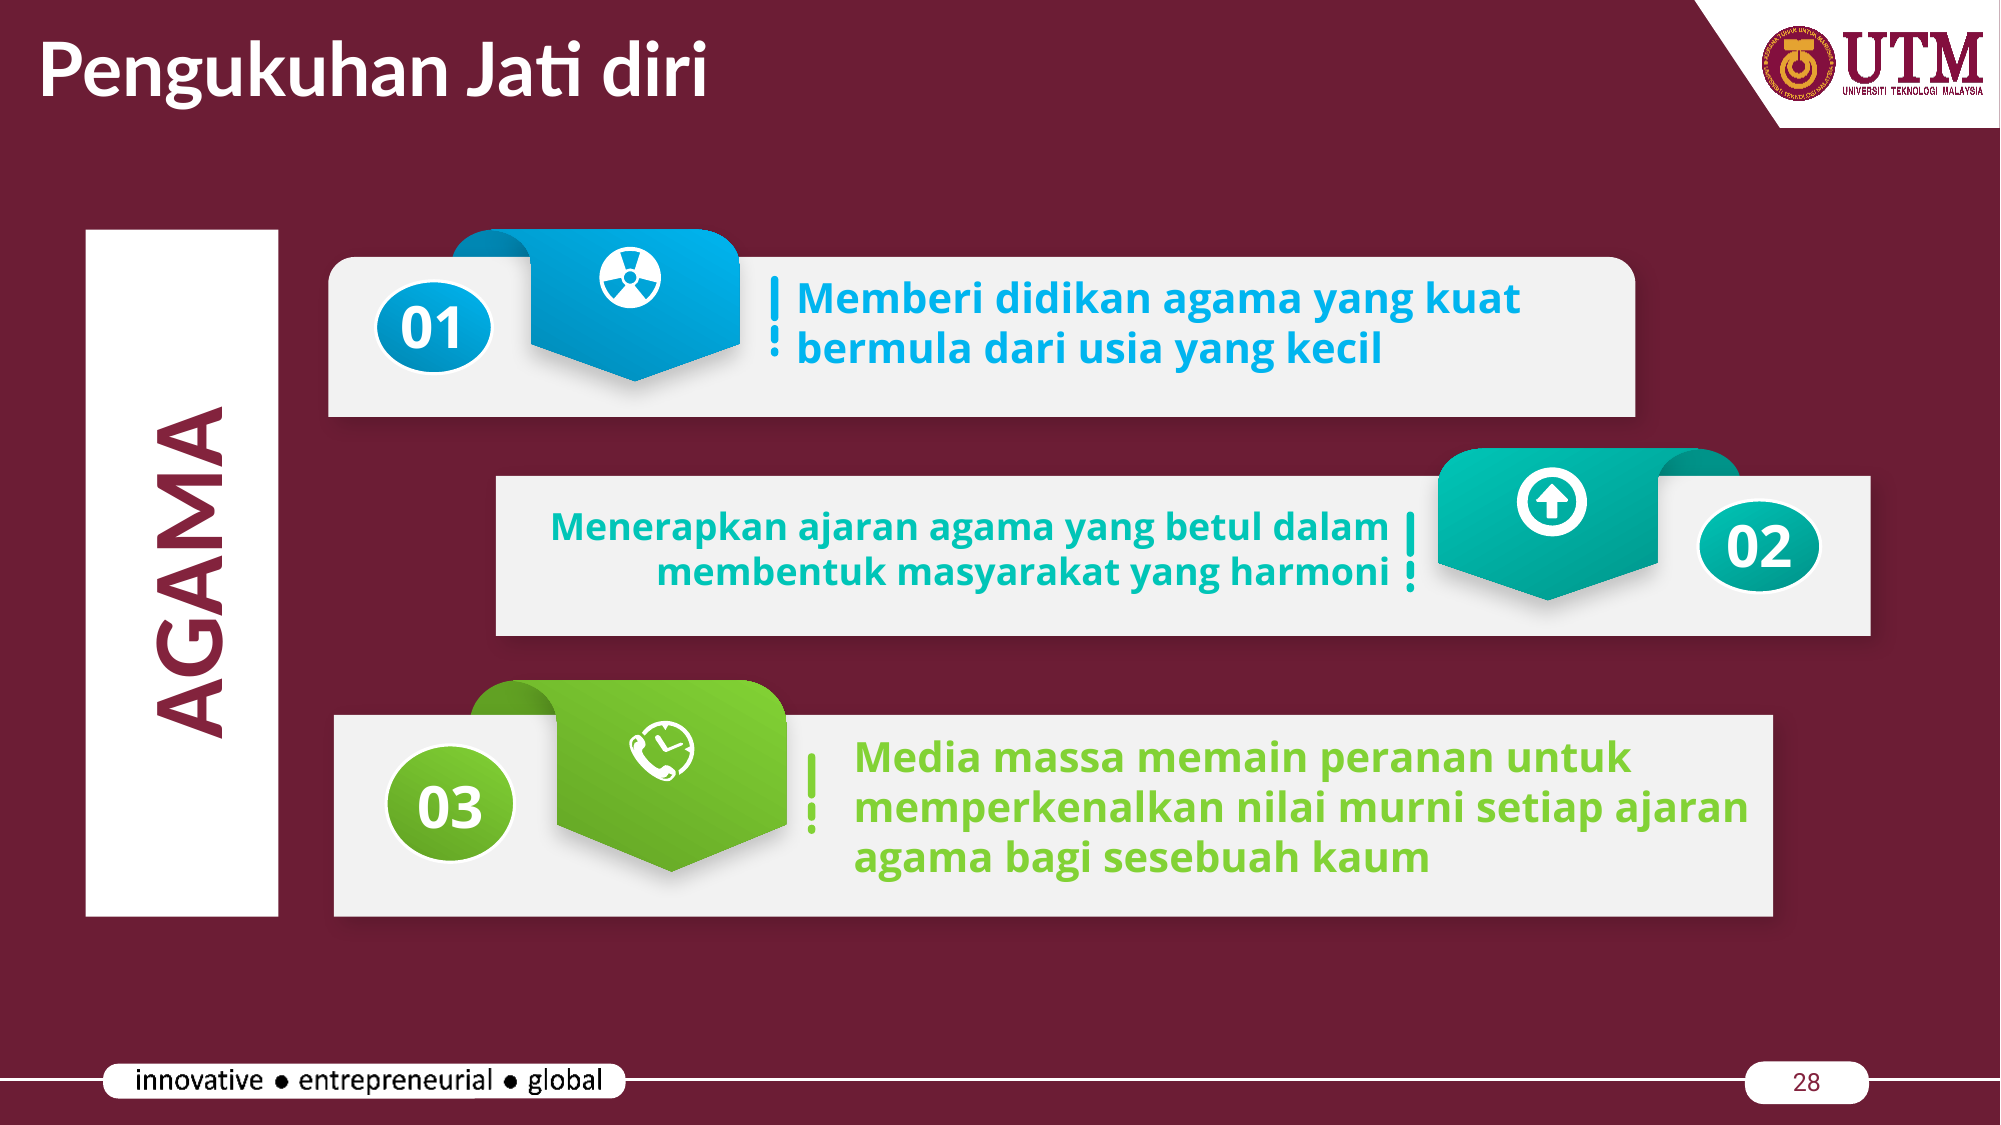

# Pengukuhan Jati diri

01

Memberi didikan agama yang kuat bermula dari usia yang kecil

02

AGAMA
Menerapkan ajaran agama yang betul dalam membentuk masyarakat yang harmoni

03

Media massa memain peranan untuk memperkenalkan nilai murni setiap ajaran agama bagi sesebuah kaum

28